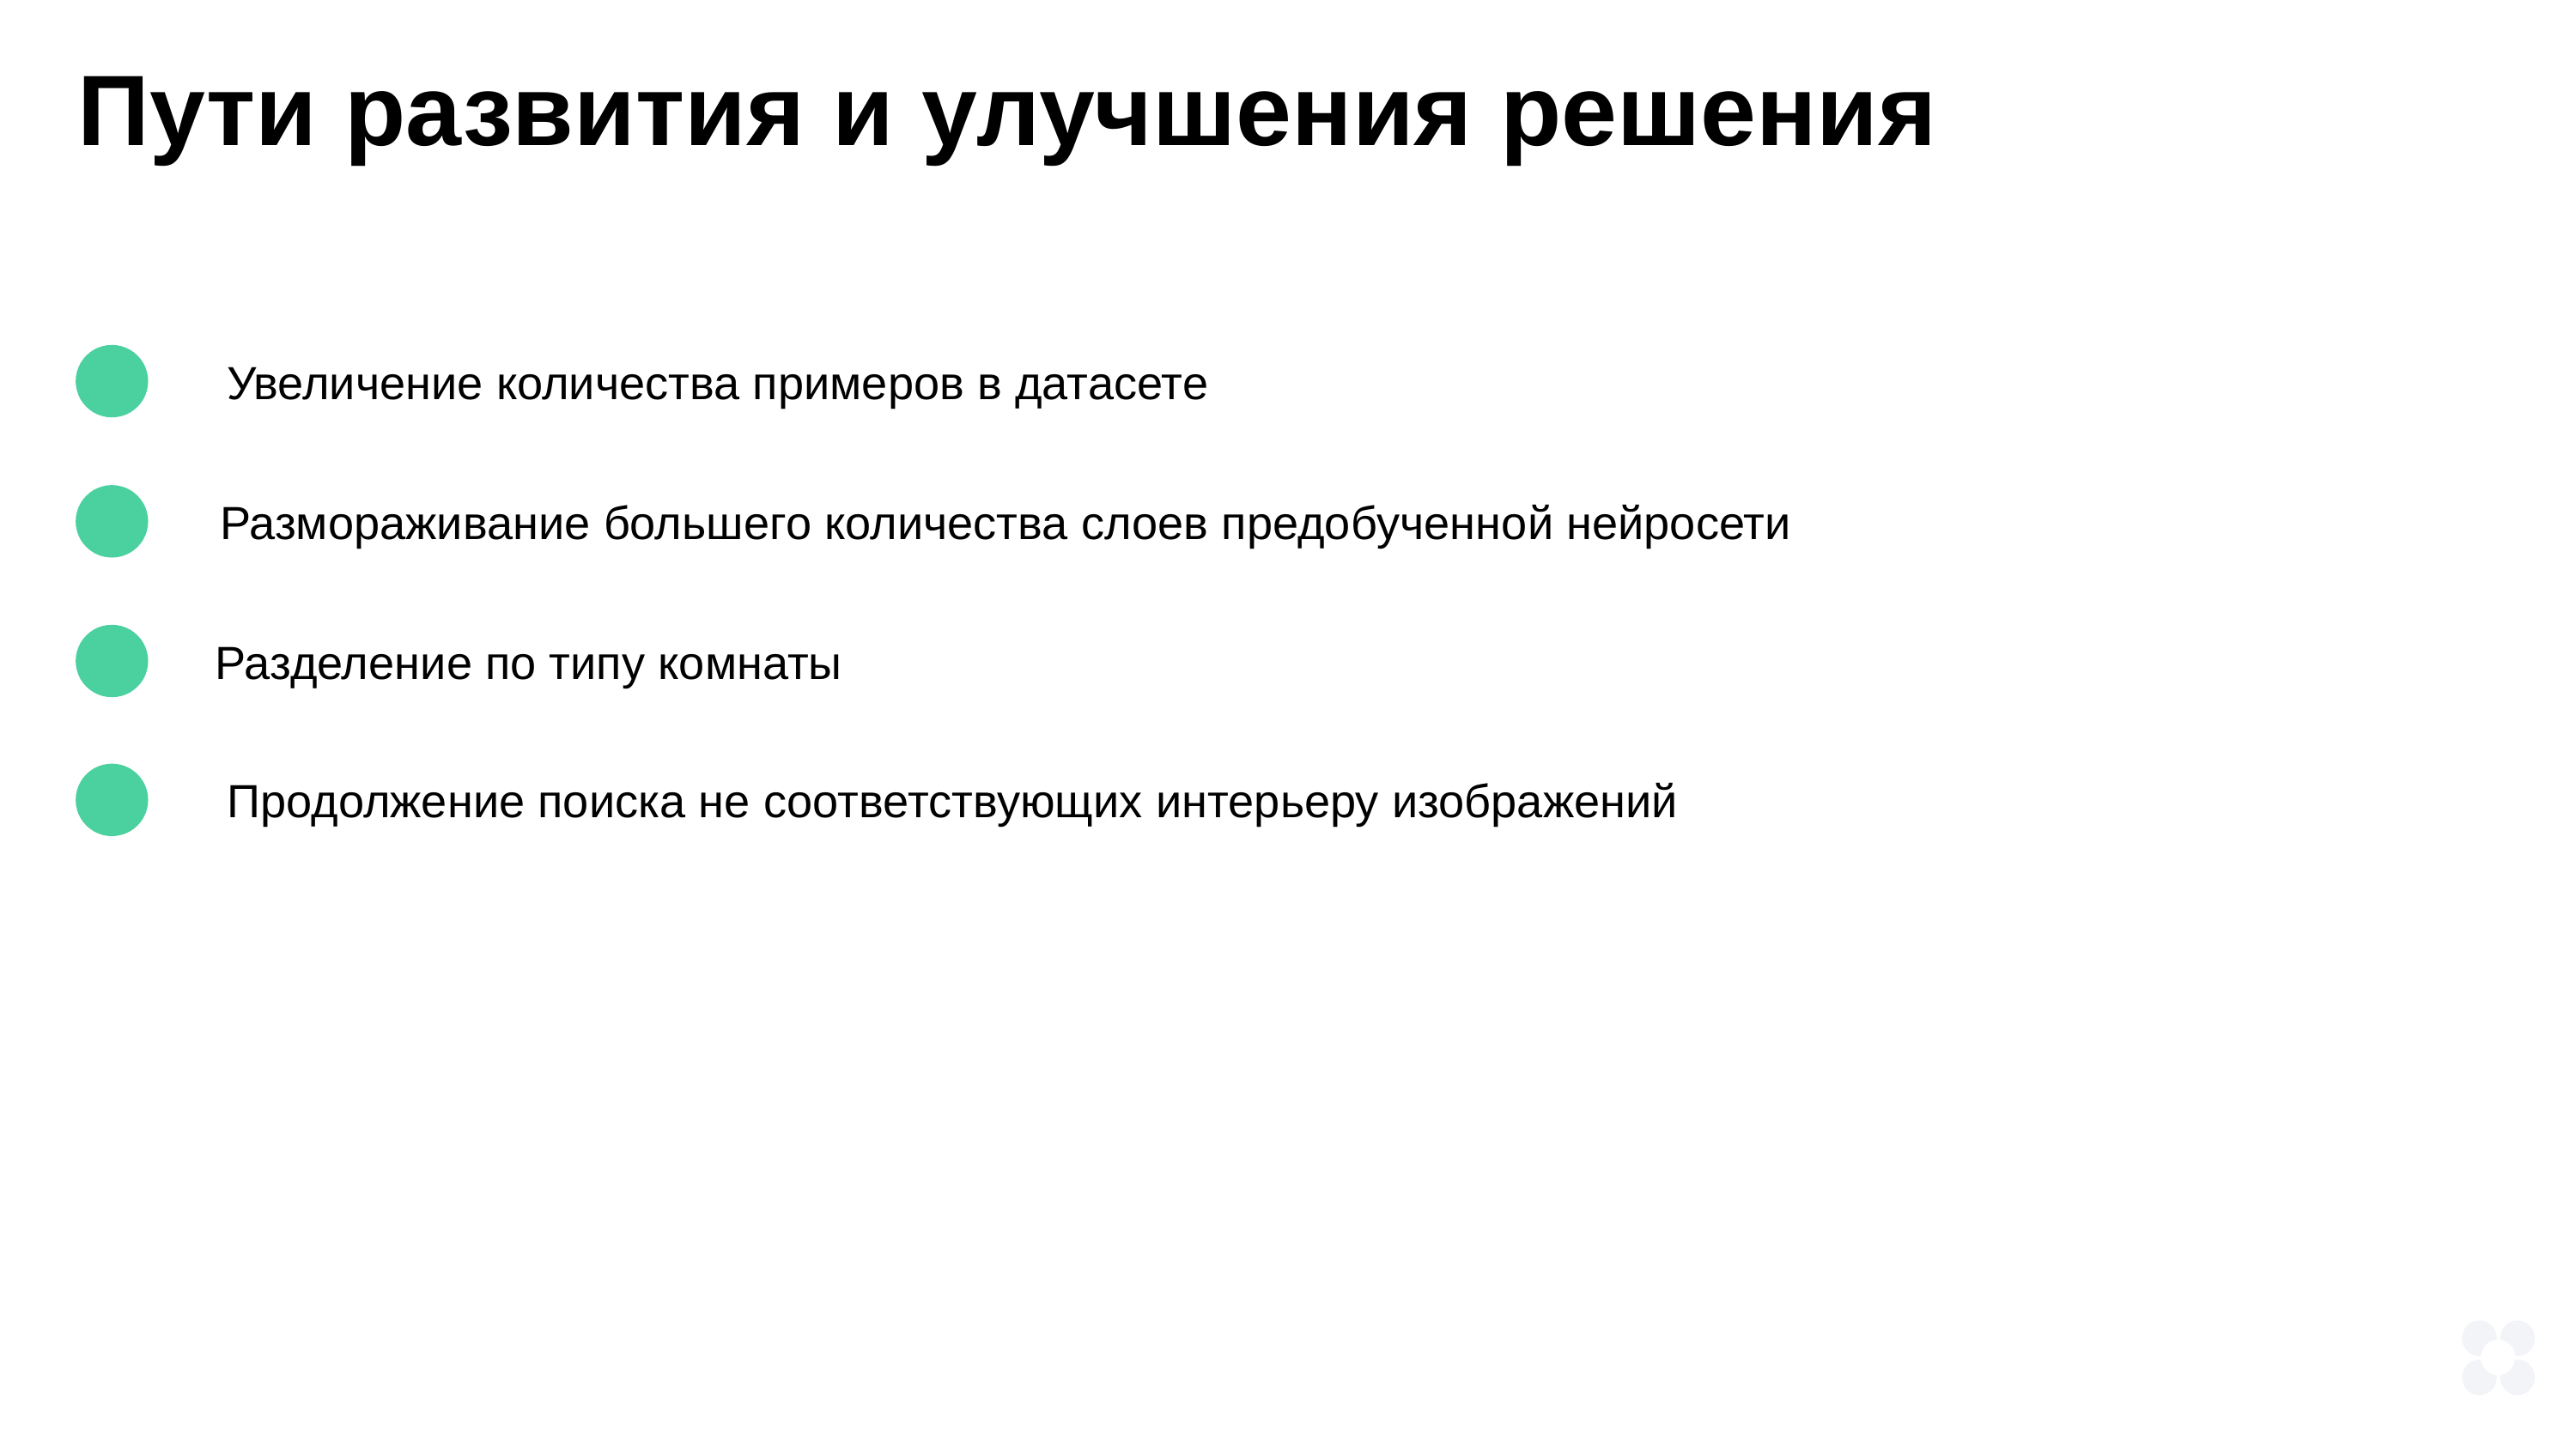

Пути развития и улучшения решения

Увеличение количества примеров в датасете

Размораживание большего количества слоев предобученной нейросети

Разделение по типу комнаты

Продолжение поиска не соответствующих интерьеру изображений